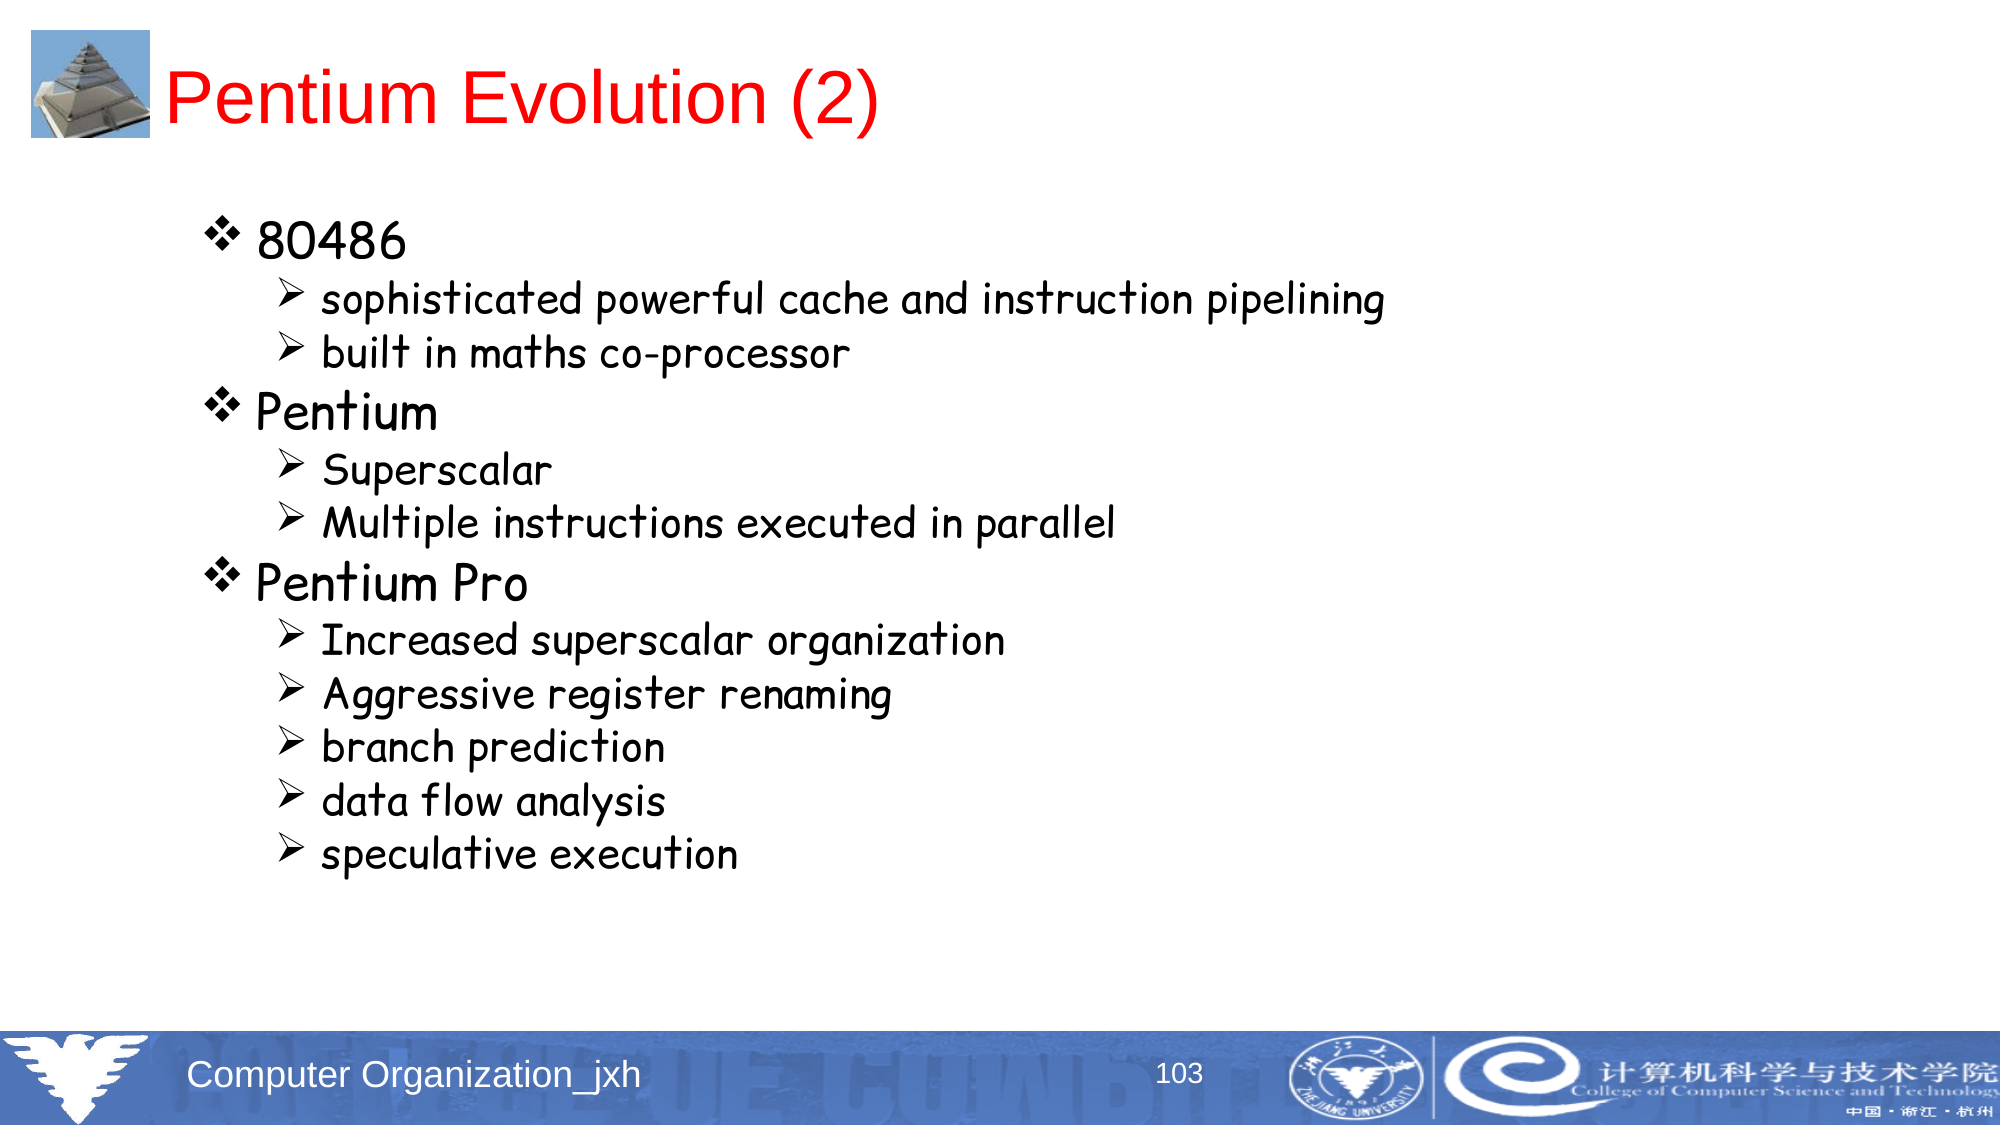

# Pentium Evolution (2)
80486
sophisticated powerful cache and instruction pipelining
built in maths co-processor
Pentium
Superscalar
Multiple instructions executed in parallel
Pentium Pro
Increased superscalar organization
Aggressive register renaming
branch prediction
data flow analysis
speculative execution